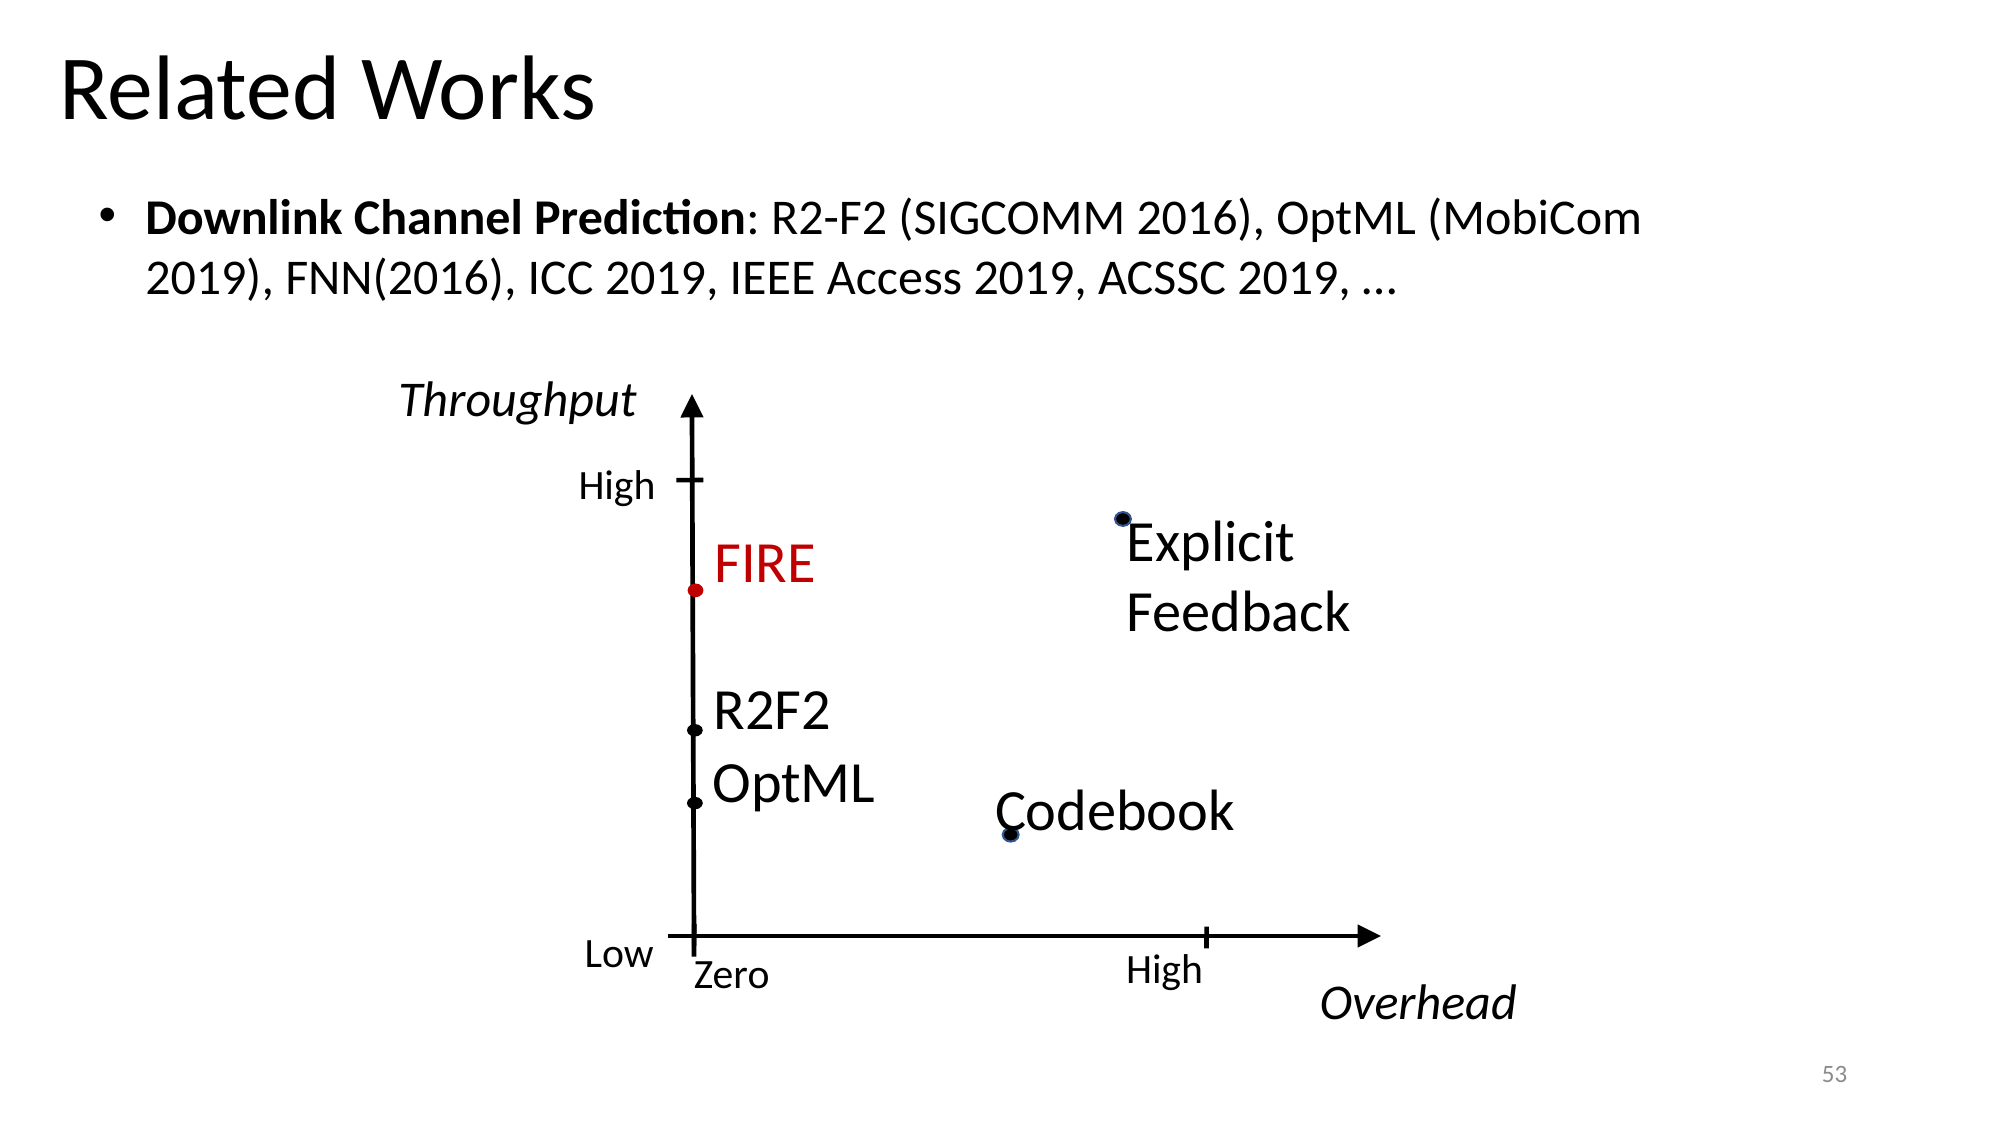

Related Works
Downlink Channel Prediction: R2-F2 (SIGCOMM 2016), OptML (MobiCom 2019), FNN(2016), ICC 2019, IEEE Access 2019, ACSSC 2019, …
Throughput
High

Explicit
Feedback

Codebook

Low

High
Zero
Overhead
FIRE

R2F2

OptML

53